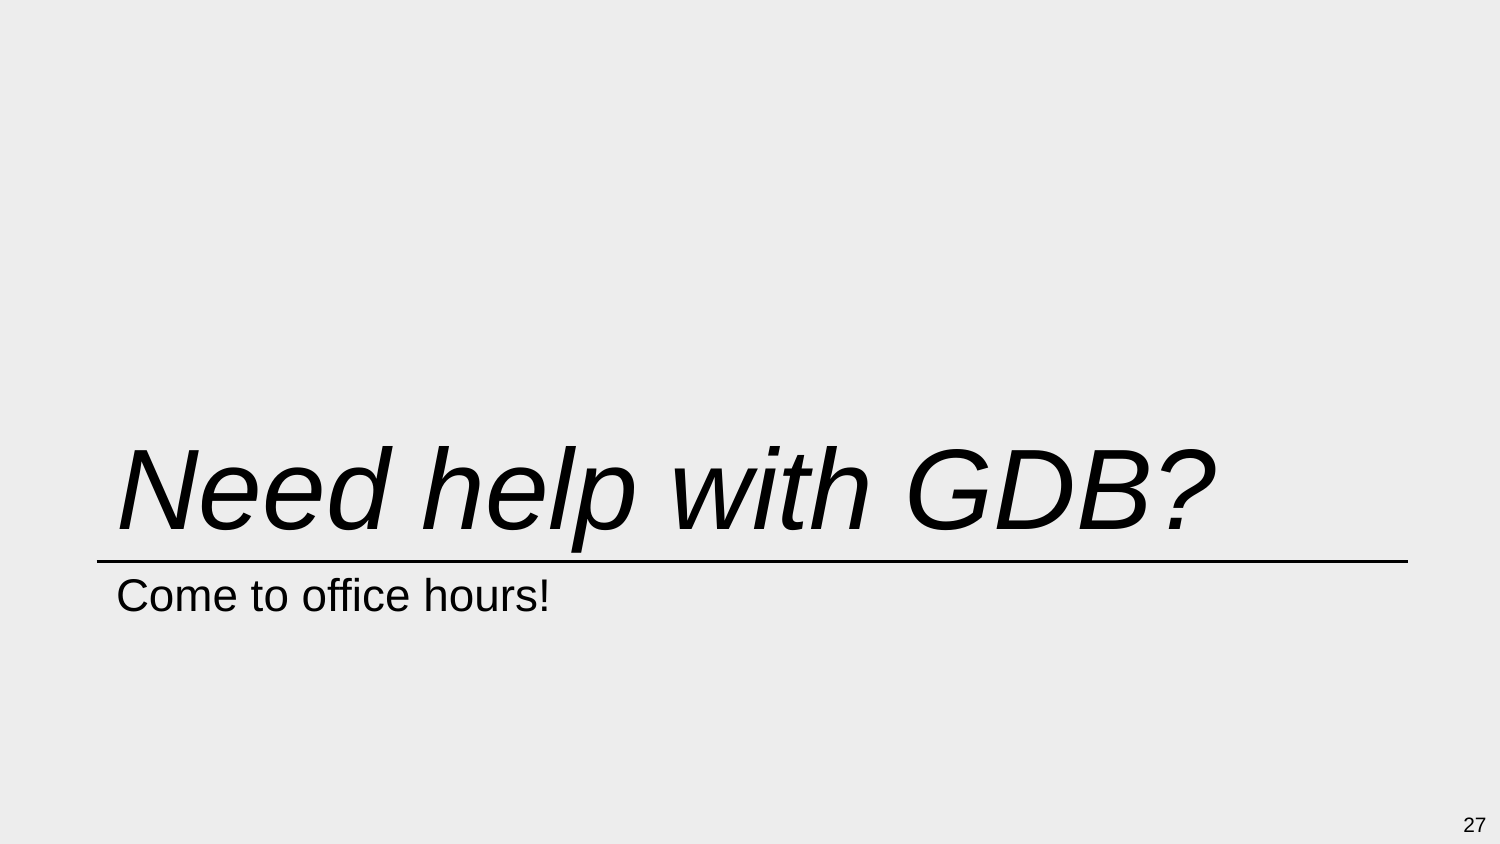

# Need help with GDB?
Come to office hours!
27